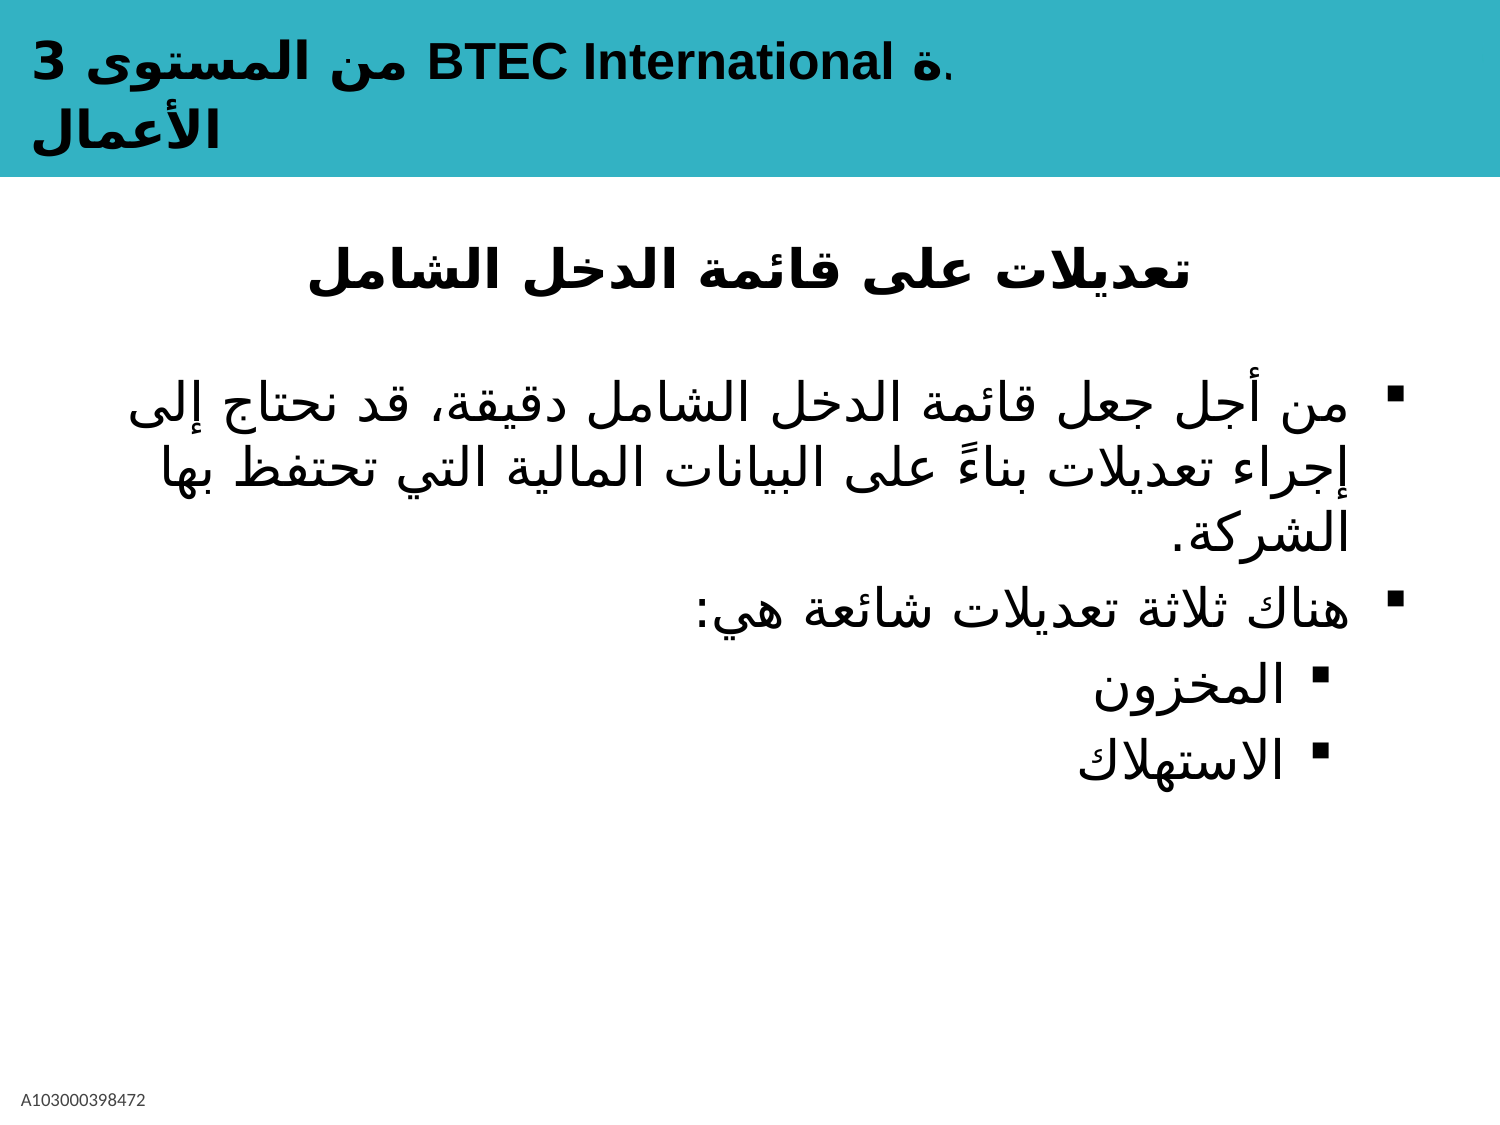

# تعديلات على قائمة الدخل الشامل
من أجل جعل قائمة الدخل الشامل دقيقة، قد نحتاج إلى إجراء تعديلات بناءً على البيانات المالية التي تحتفظ بها الشركة.
هناك ثلاثة تعديلات شائعة هي:
المخزون
الاستهلاك
A103000398472